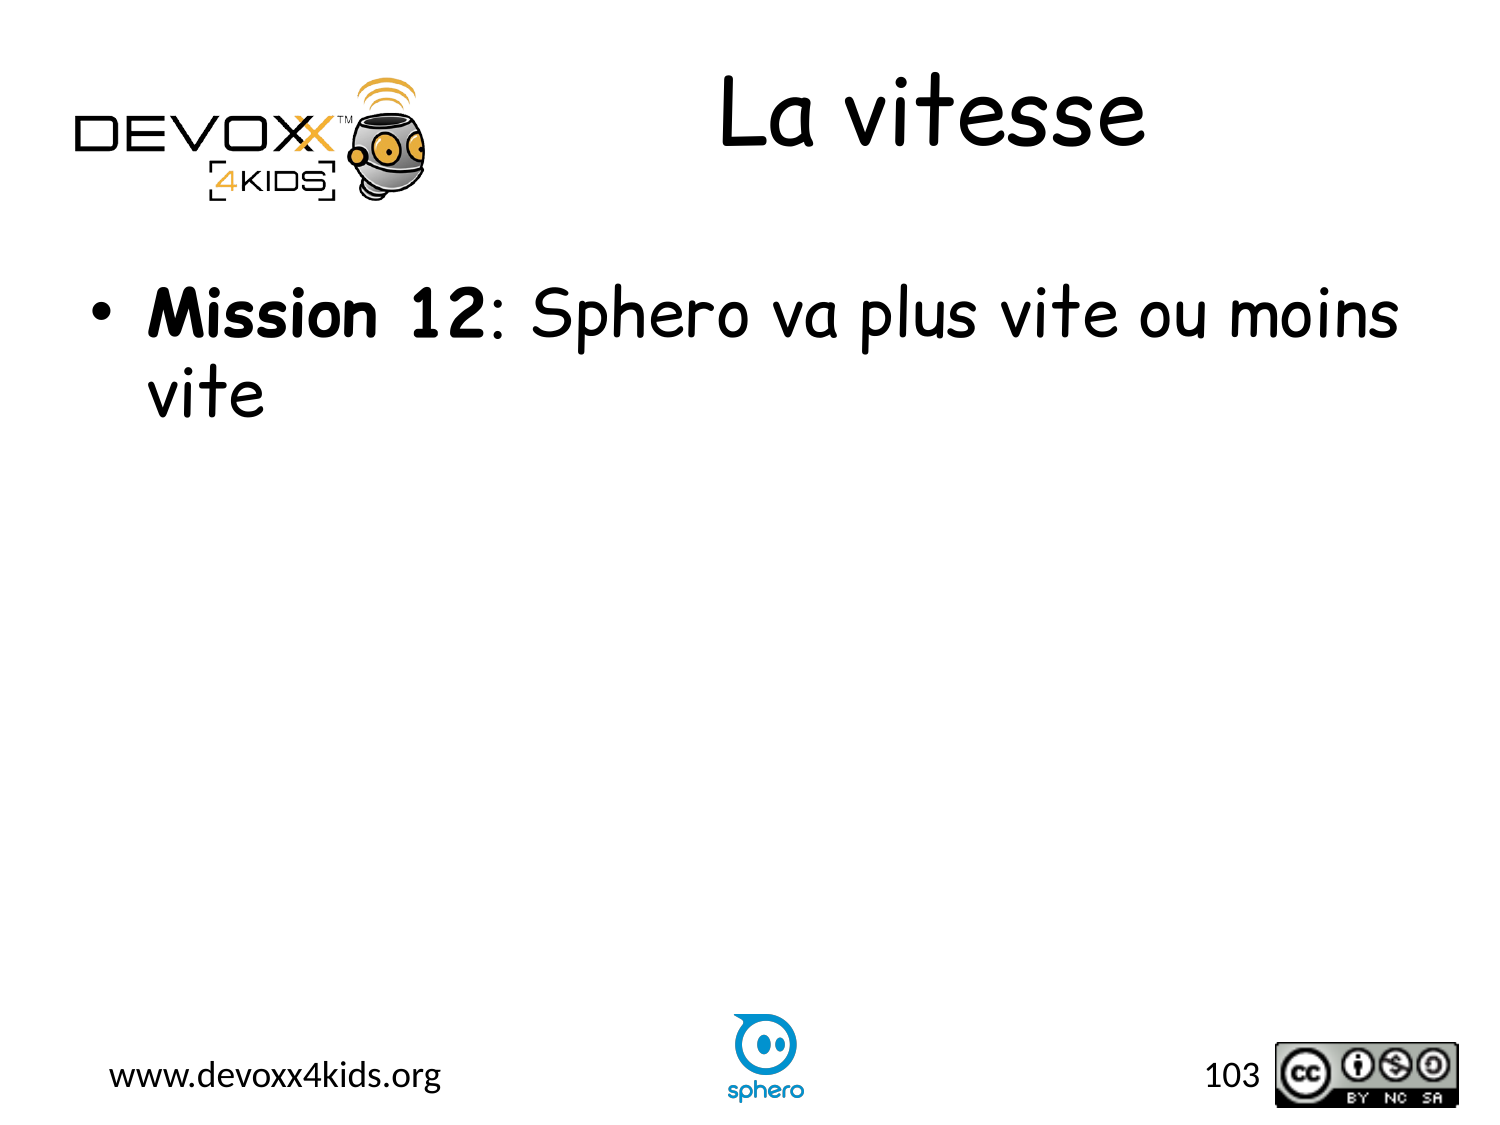

# La vitesse
Mission 12: Sphero va plus vite ou moins vite
103